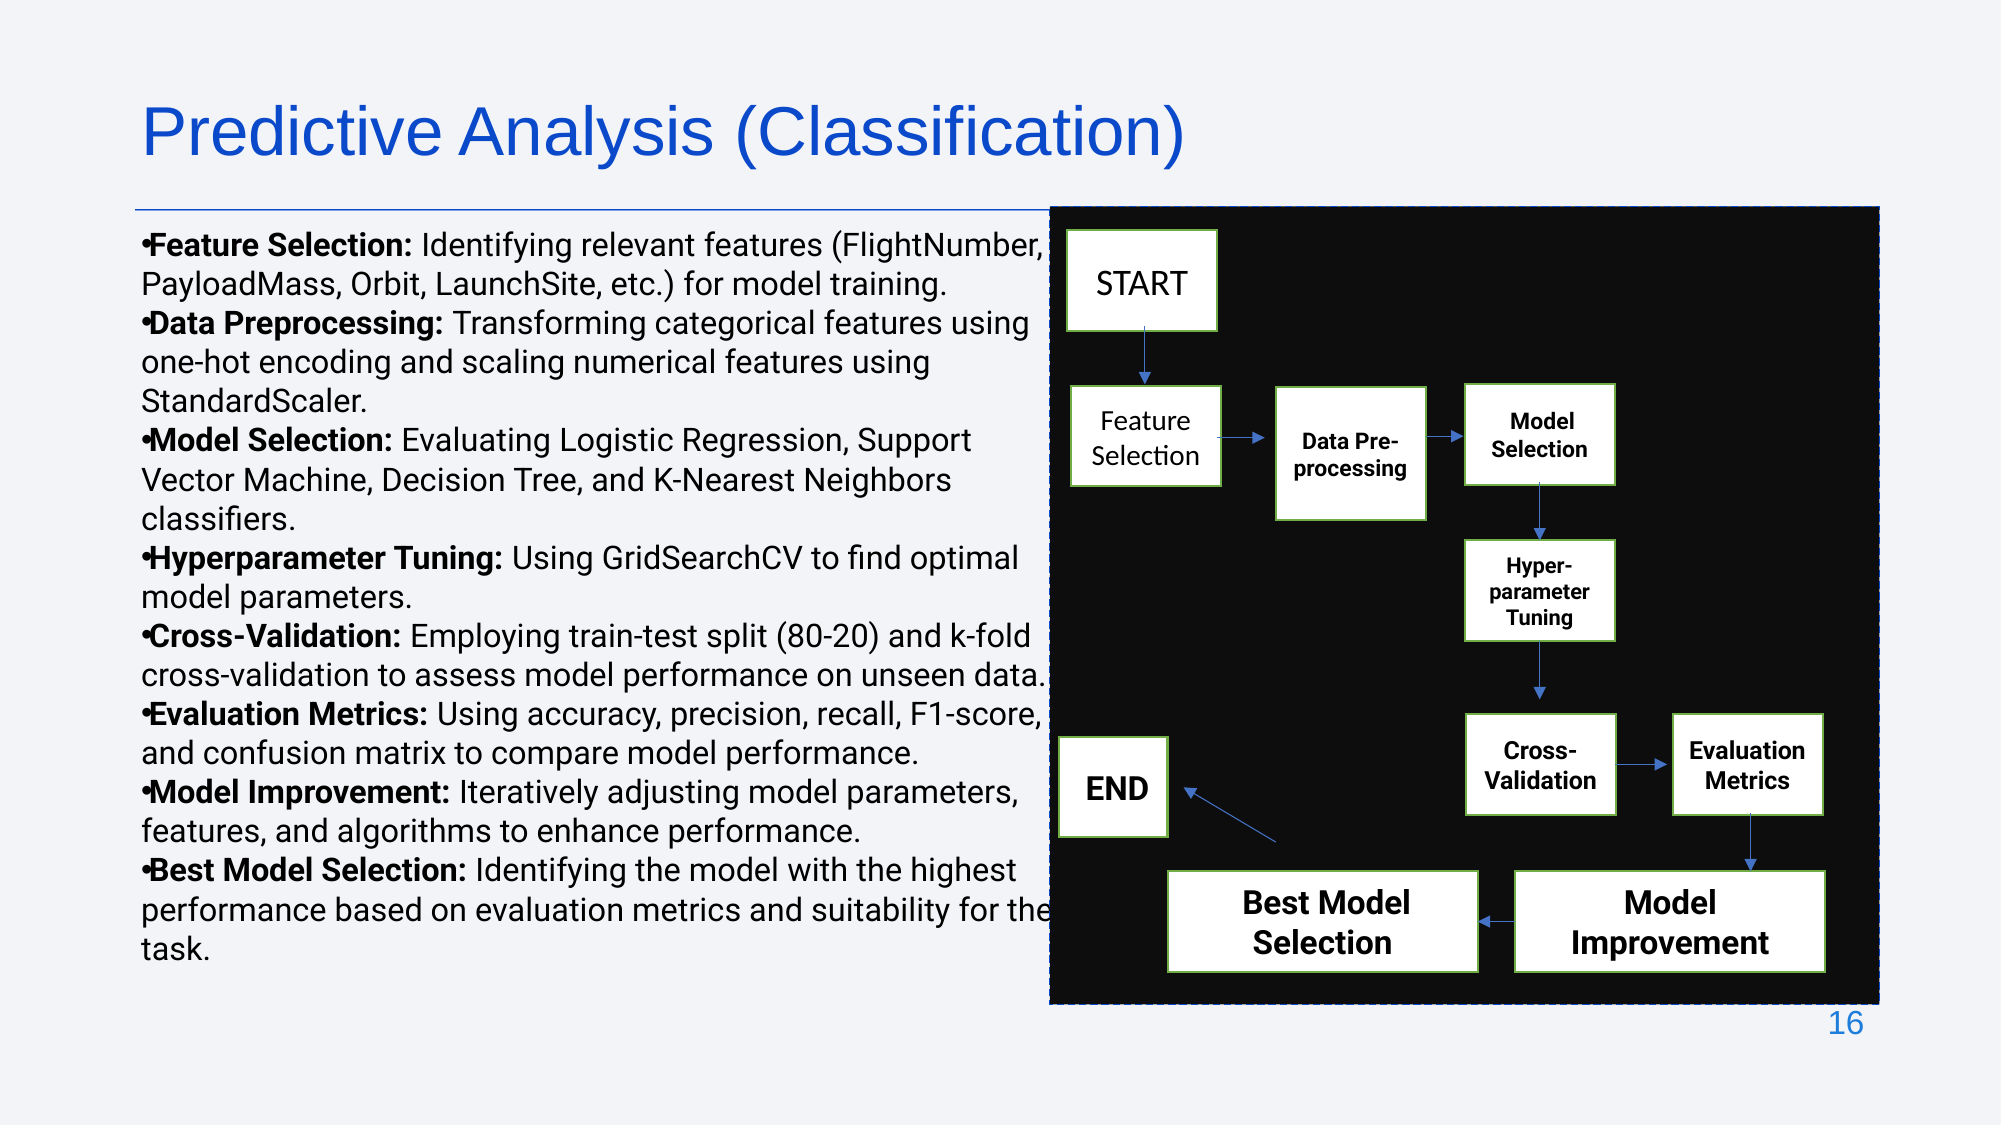

Predictive Analysis (Classification)

Feature Selection: Identifying relevant features (FlightNumber, PayloadMass, Orbit, LaunchSite, etc.) for model training.
Data Preprocessing: Transforming categorical features using one-hot encoding and scaling numerical features using StandardScaler.
Model Selection: Evaluating Logistic Regression, Support Vector Machine, Decision Tree, and K-Nearest Neighbors classifiers.
Hyperparameter Tuning: Using GridSearchCV to find optimal model parameters.
Cross-Validation: Employing train-test split (80-20) and k-fold cross-validation to assess model performance on unseen data.
Evaluation Metrics: Using accuracy, precision, recall, F1-score, and confusion matrix to compare model performance.
Model Improvement: Iteratively adjusting model parameters, features, and algorithms to enhance performance.
Best Model Selection: Identifying the model with the highest performance based on evaluation metrics and suitability for the task.

START
 Model Selection
Feature Selection
Data Pre-processing
Hyper-parameter Tuning
Cross-Validation
Evaluation Metrics
 END
 Best Model Selection
Model Improvement
16